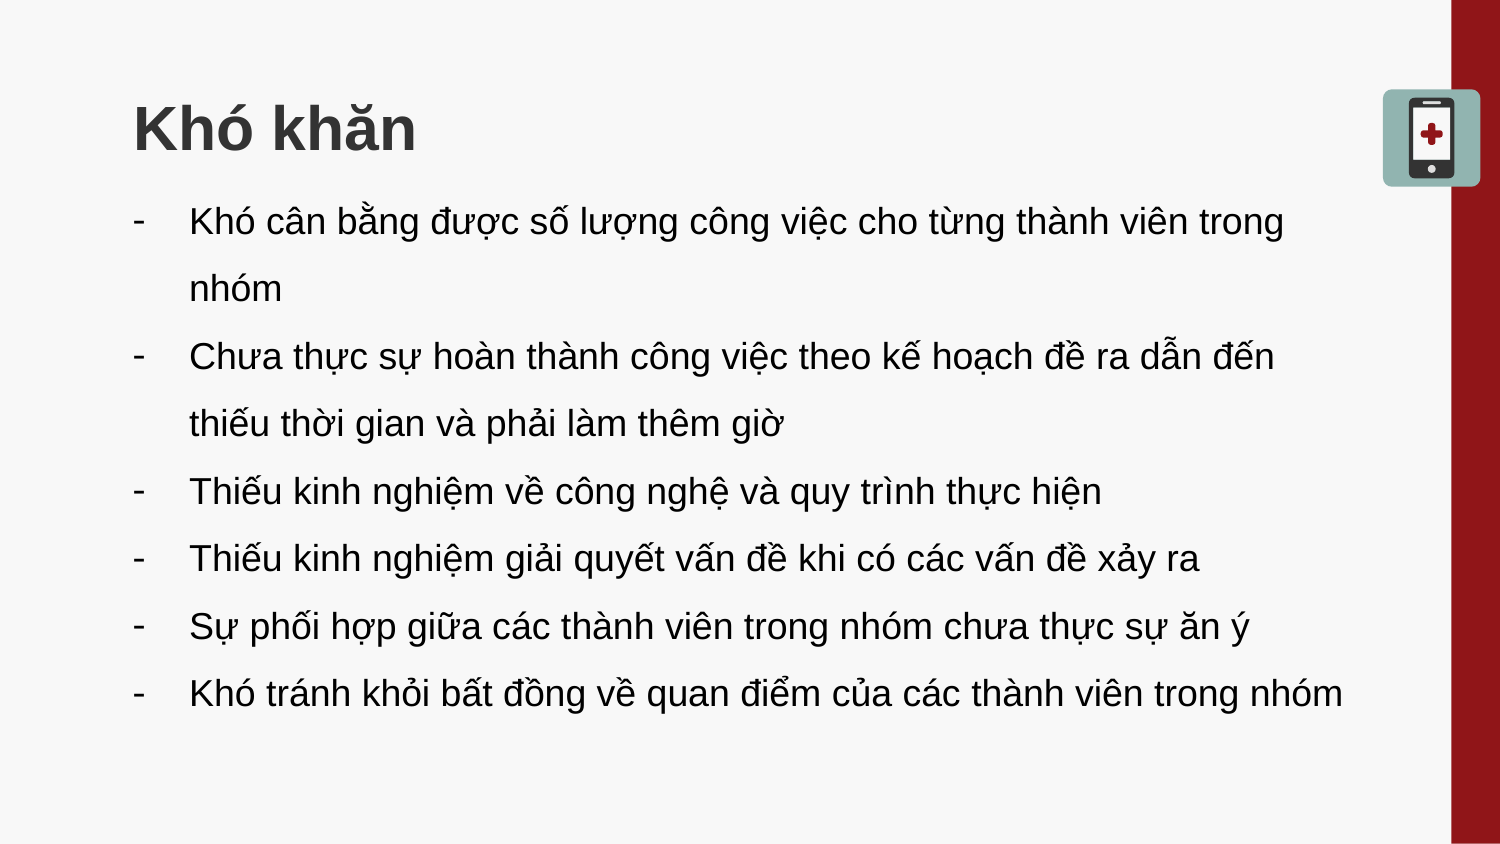

# Khó khăn
Khó cân bằng được số lượng công việc cho từng thành viên trong nhóm
Chưa thực sự hoàn thành công việc theo kế hoạch đề ra dẫn đến thiếu thời gian và phải làm thêm giờ
Thiếu kinh nghiệm về công nghệ và quy trình thực hiện
Thiếu kinh nghiệm giải quyết vấn đề khi có các vấn đề xảy ra
Sự phối hợp giữa các thành viên trong nhóm chưa thực sự ăn ý
Khó tránh khỏi bất đồng về quan điểm của các thành viên trong nhóm